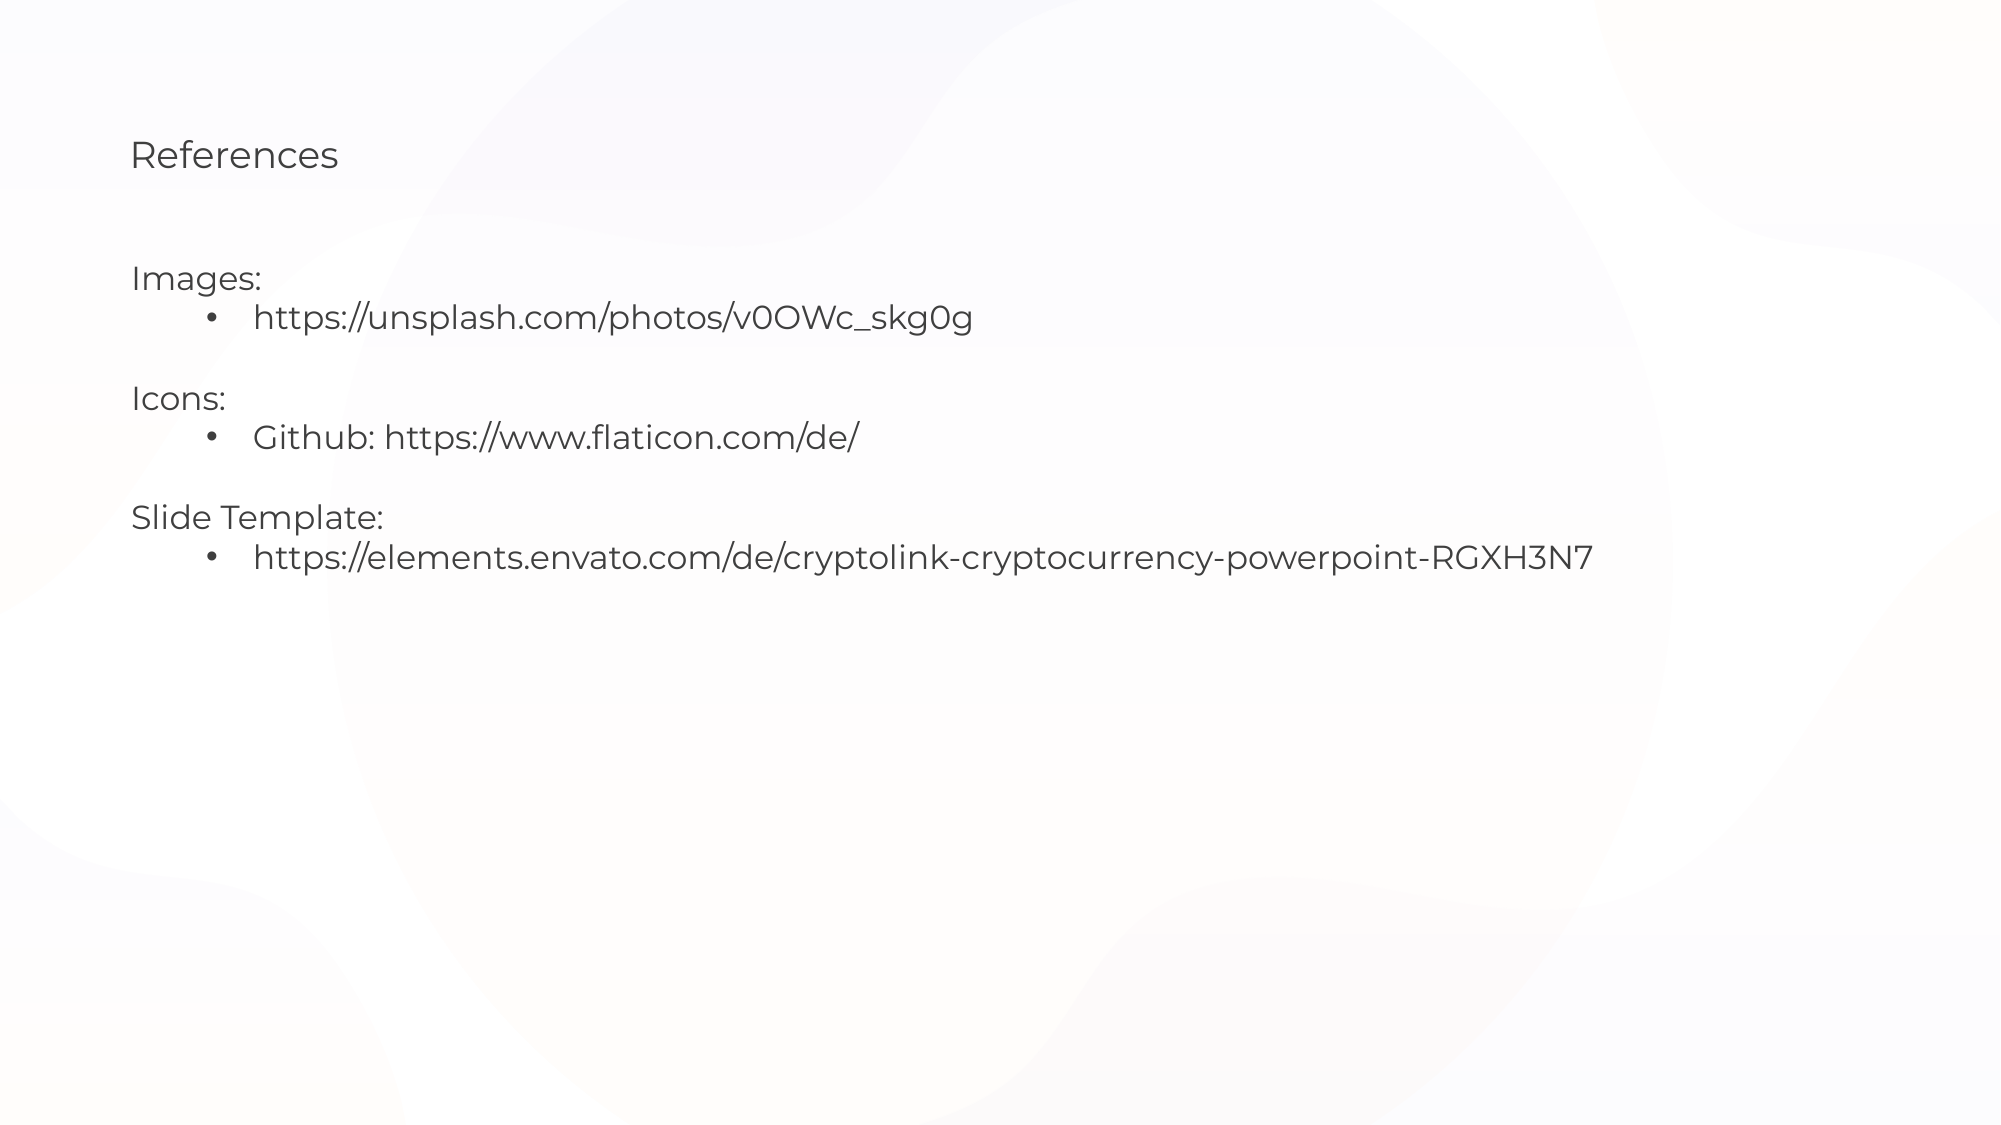

References
Images:
https://unsplash.com/photos/v0OWc_skg0g

Icons:
Github: https://www.flaticon.com/de/

Slide Template:
https://elements.envato.com/de/cryptolink-cryptocurrency-powerpoint-RGXH3N7